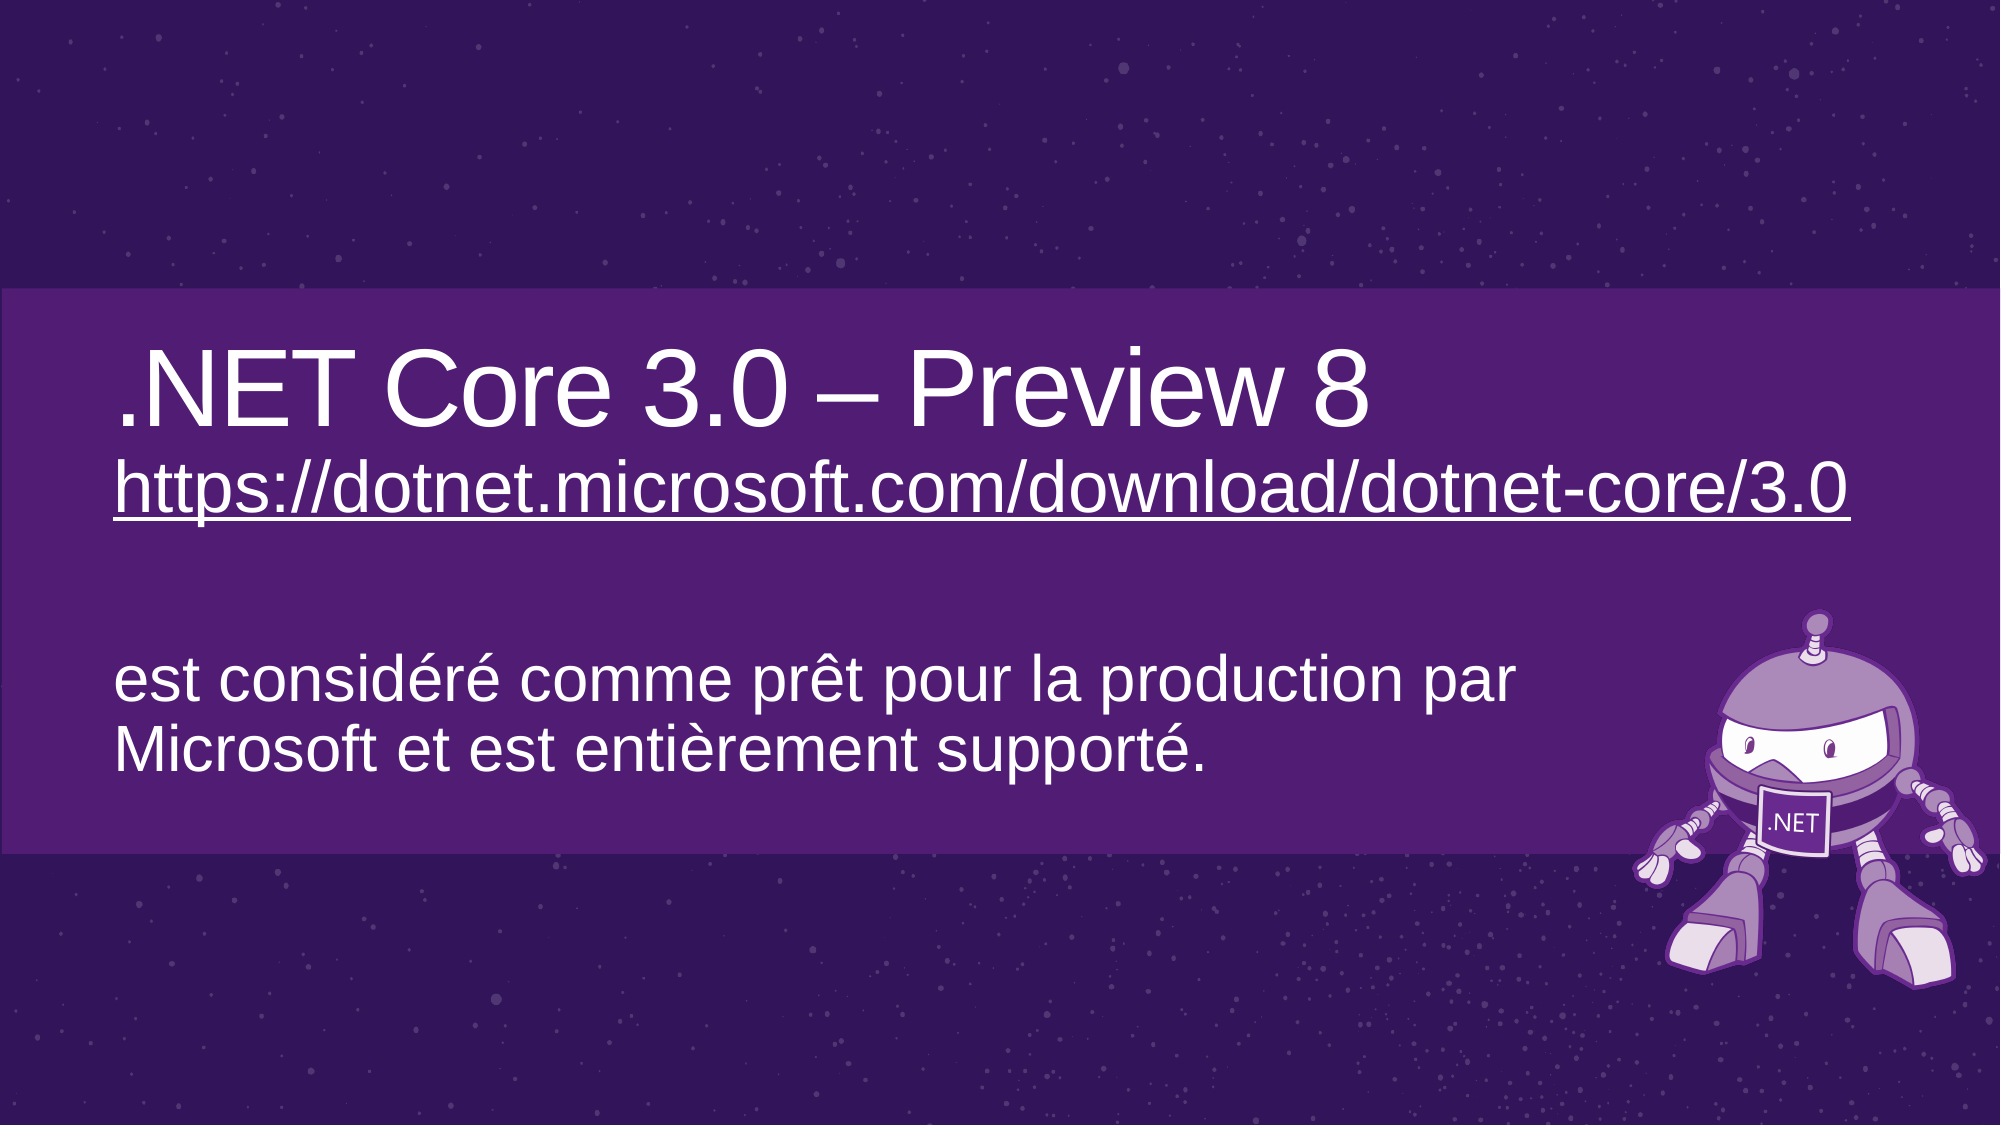

# .NET Core 3.0 – Preview 8 https://dotnet.microsoft.com/download/dotnet-core/3.0
est considéré comme prêt pour la production par Microsoft et est entièrement supporté.